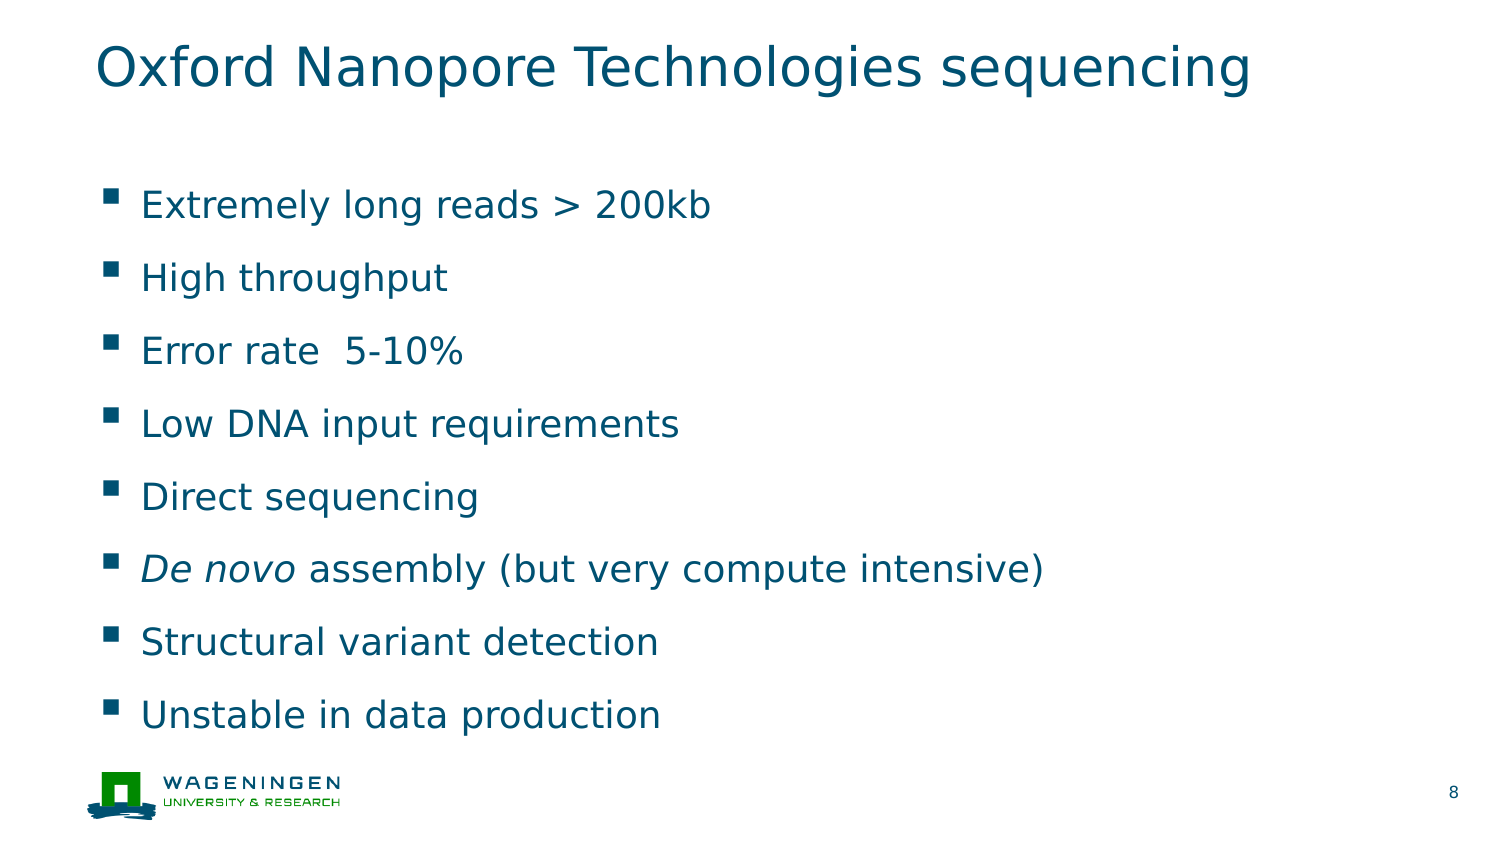

# Oxford Nanopore Technologies sequencing
Extremely long reads > 200kb
High throughput
Error rate  5-10%
Low DNA input requirements
Direct sequencing
De novo assembly (but very compute intensive)
Structural variant detection
Unstable in data production

8